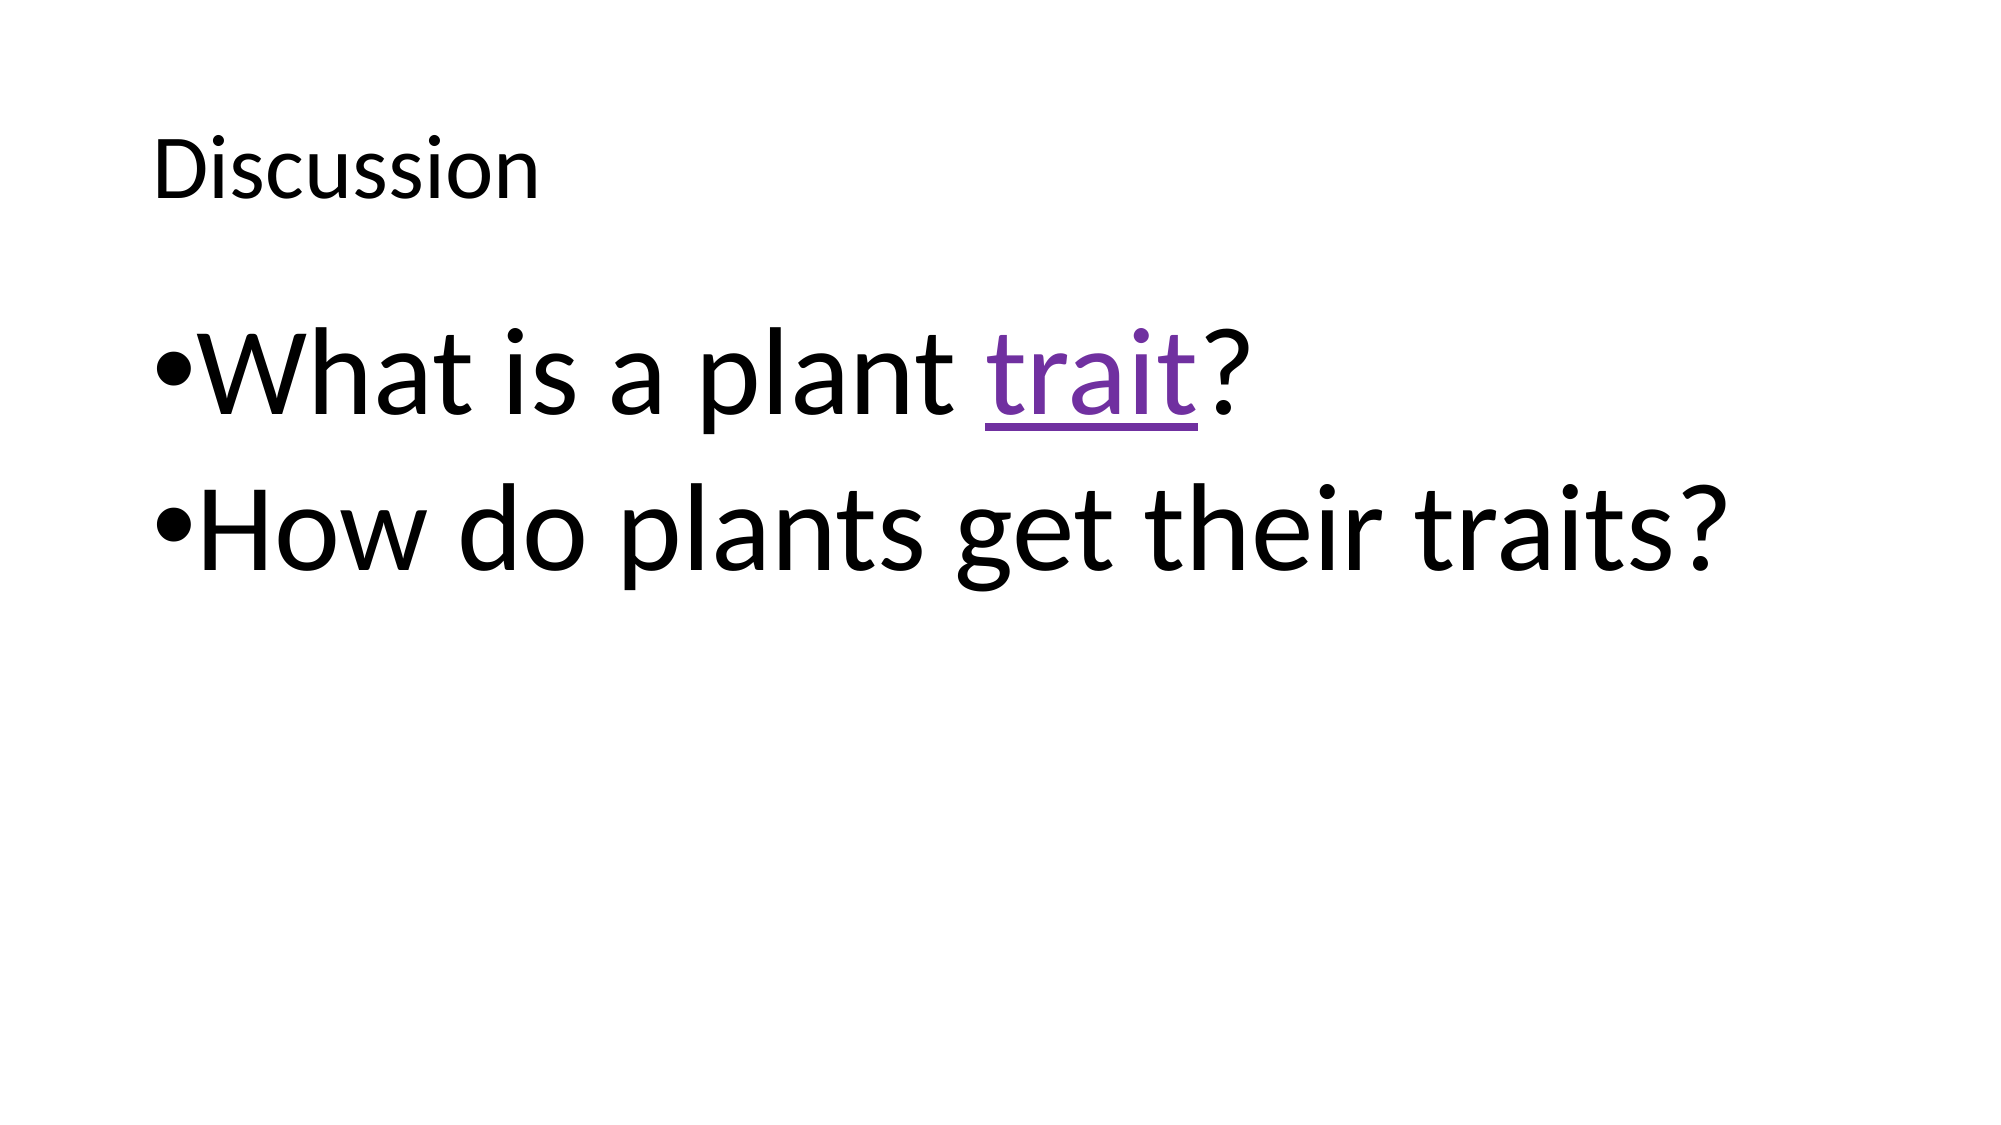

# Discussion
What is a plant trait?
How do plants get their traits?